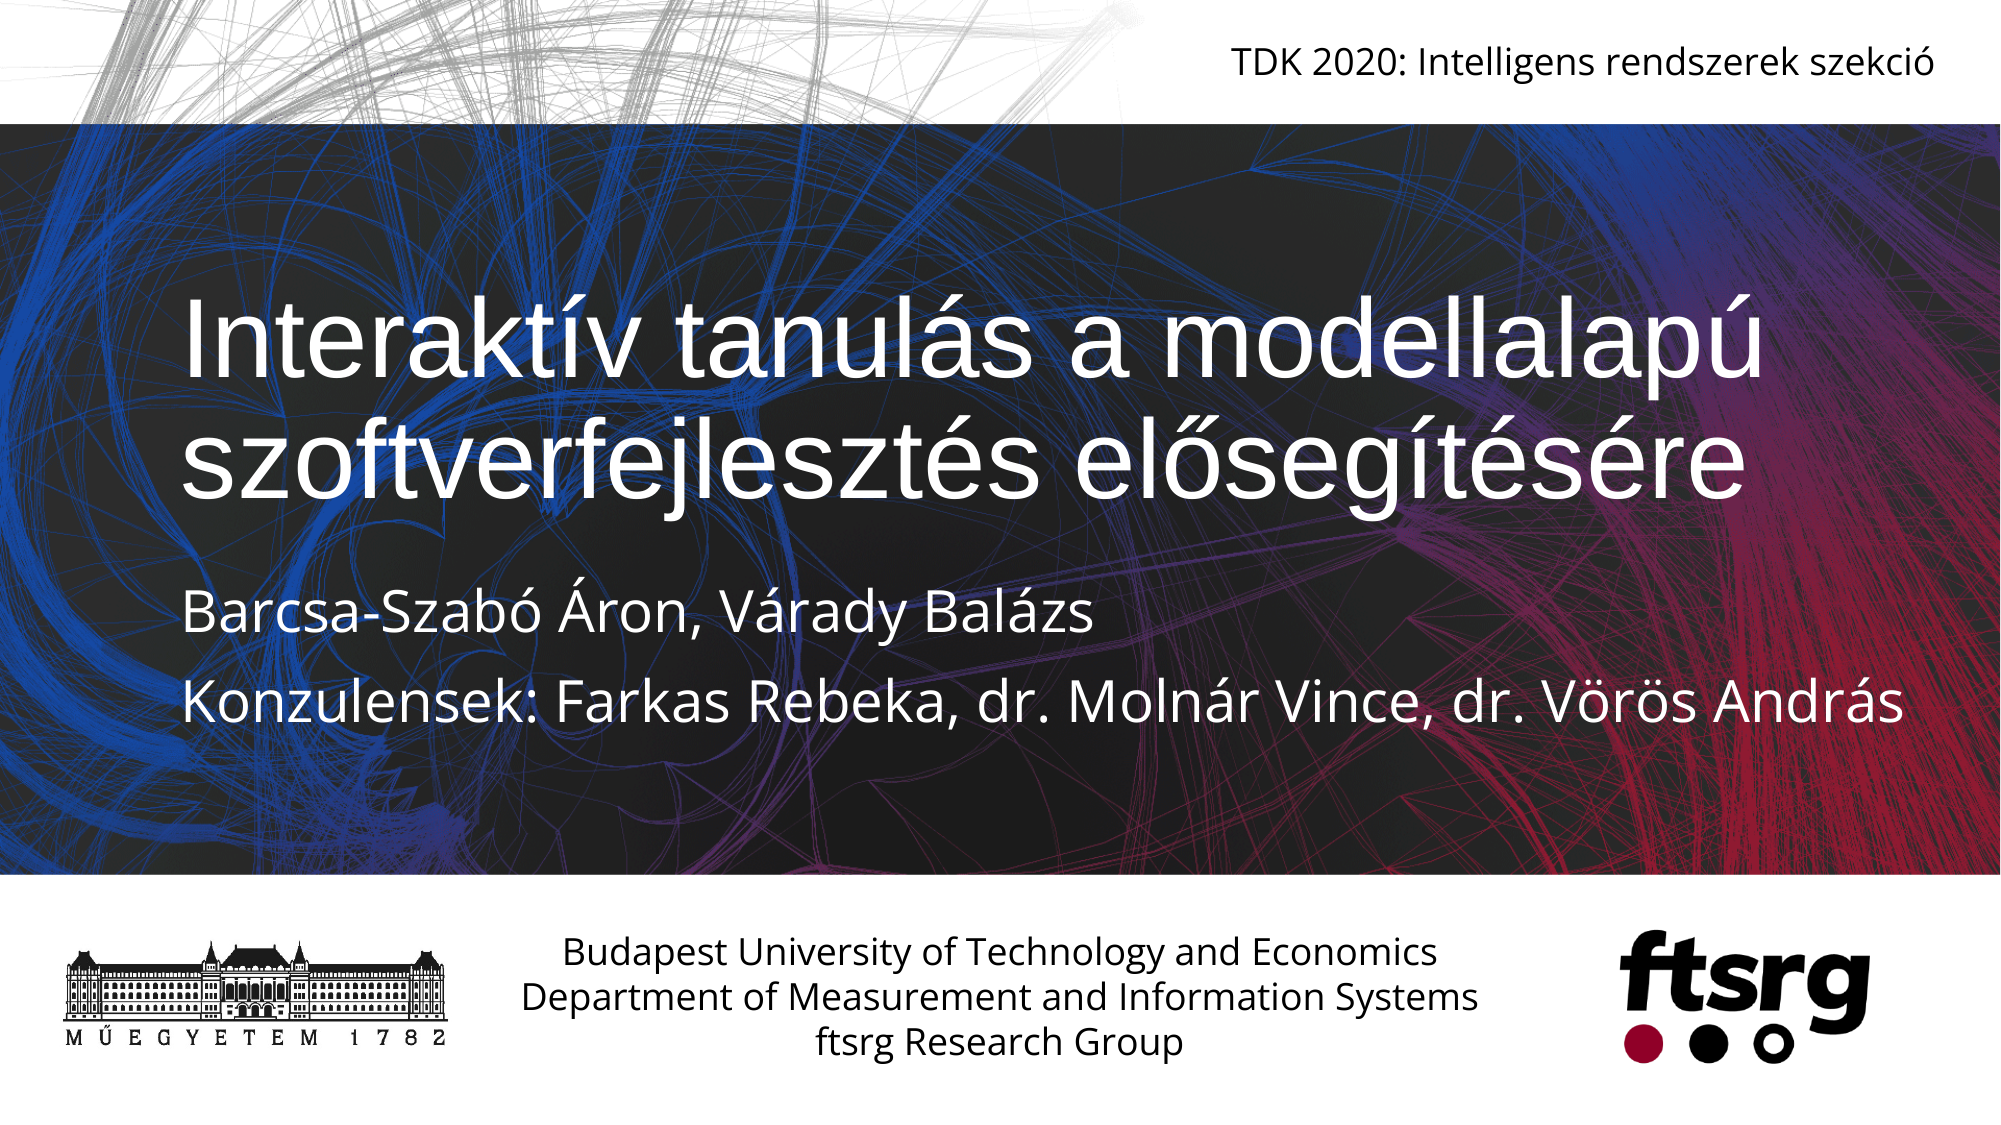

TDK 2020: Intelligens rendszerek szekció
# Interaktív tanulás a modellalapú szoftverfejlesztés elősegítésére
Barcsa-Szabó Áron, Várady Balázs
Konzulensek: Farkas Rebeka, dr. Molnár Vince, dr. Vörös András